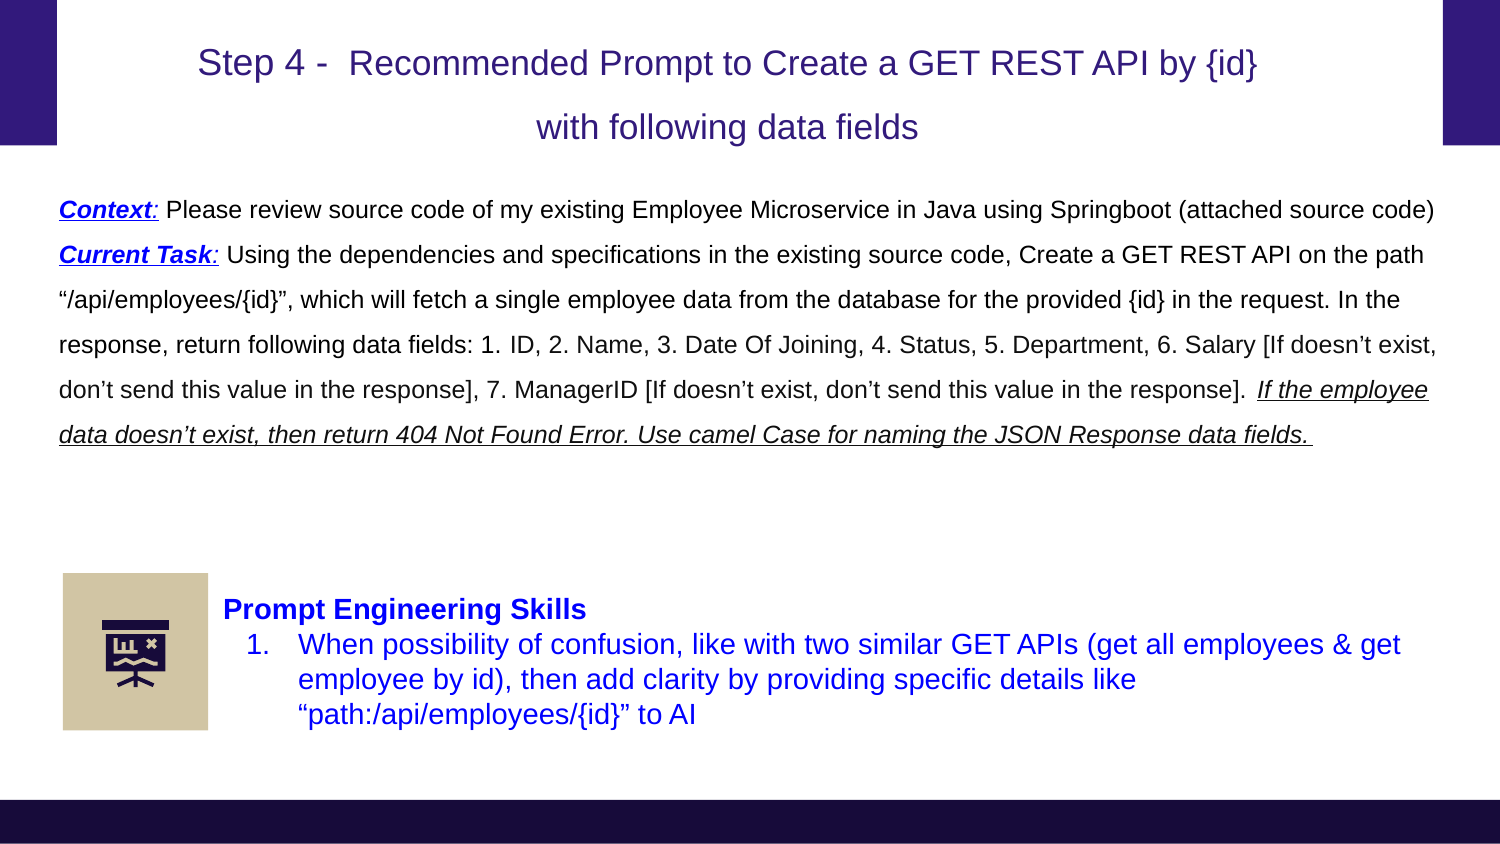

# Step 4 -  Recommended Prompt to Create a GET REST API by {id}
with following data fields
Context: Please review source code of my existing Employee Microservice in Java using Springboot (attached source code) Current Task: Using the dependencies and specifications in the existing source code, Create a GET REST API on the path “/api/employees/{id}”, which will fetch a single employee data from the database for the provided {id} in the request. In the response, return following data fields: 1. ID, 2. Name, 3. Date Of Joining, 4. Status, 5. Department, 6. Salary [If doesn’t exist, don’t send this value in the response], 7. ManagerID [If doesn’t exist, don’t send this value in the response]. If the employee data doesn’t exist, then return 404 Not Found Error. Use camel Case for naming the JSON Response data fields.

Prompt Engineering Skills
When possibility of confusion, like with two similar GET APIs (get all employees & get employee by id), then add clarity by providing specific details like “path:/api/employees/{id}” to AI